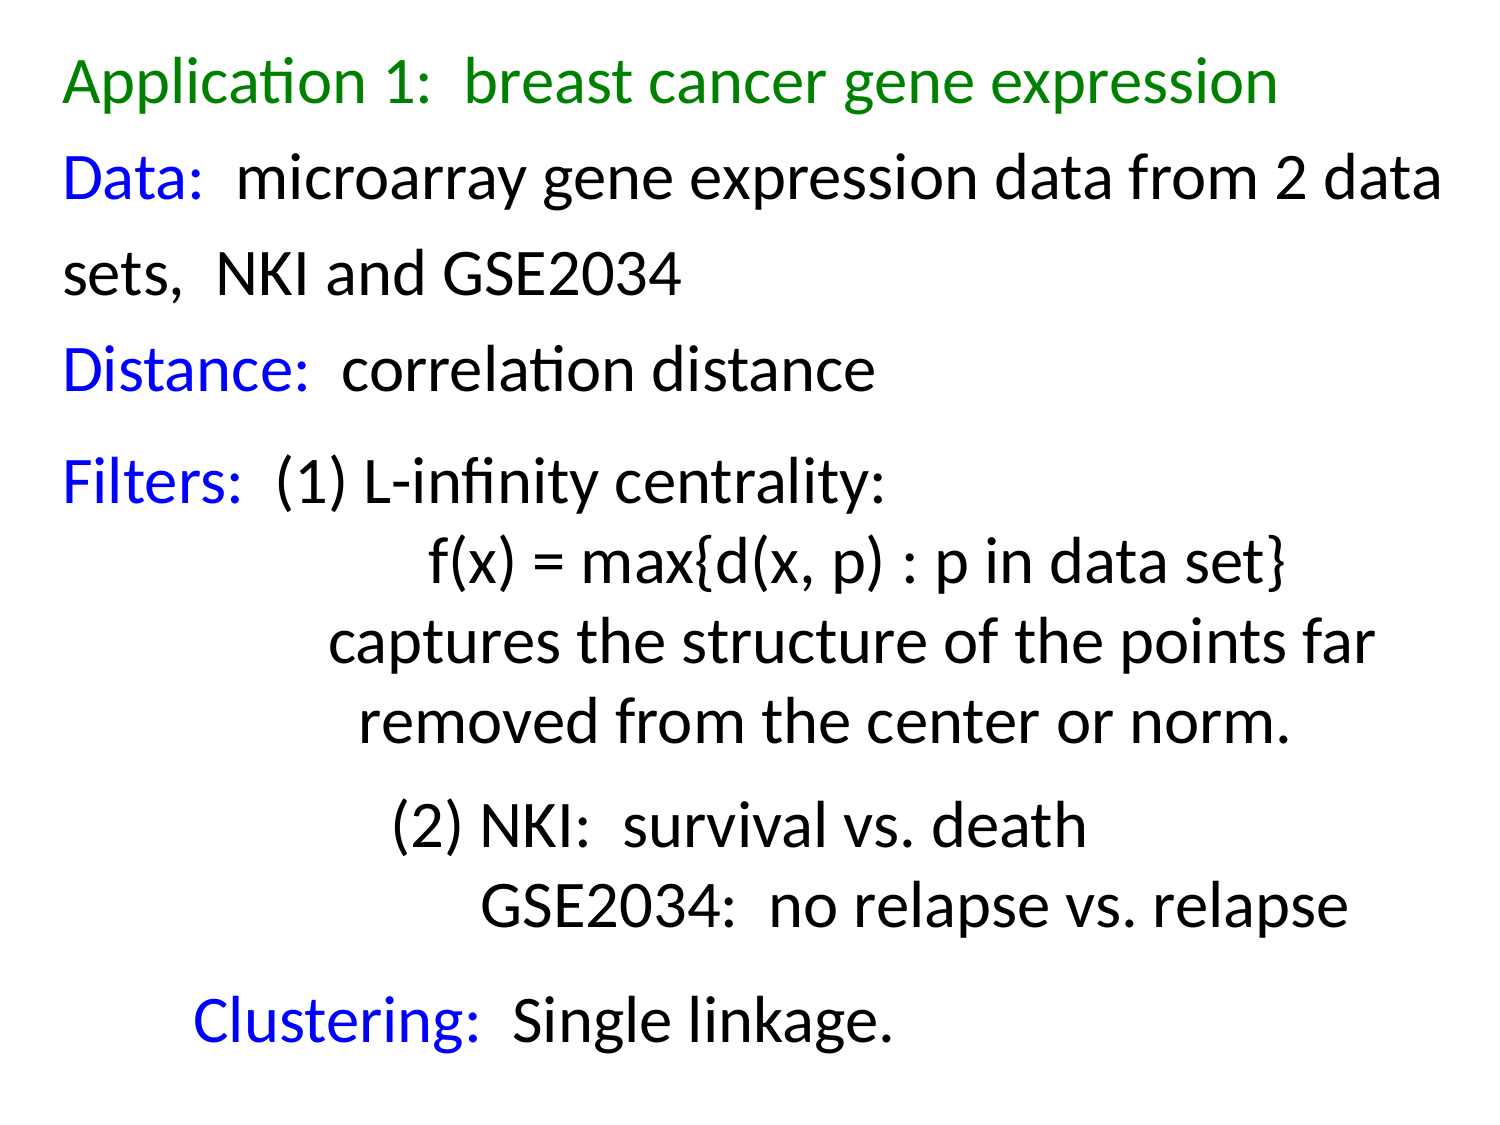

Application 1:  breast cancer gene expression
Data:  microarray gene expression data from 2 data sets,  NKI and GSE2034
Distance:  correlation distance
Filters:  (1) L-infinity centrality:
f(x) = max{d(x, p) : p in data set}
captures the structure of the points far      removed from the center or norm.
(2) NKI:  survival vs. death
      GSE2034:  no relapse vs. relapse

Clustering:  Single linkage.